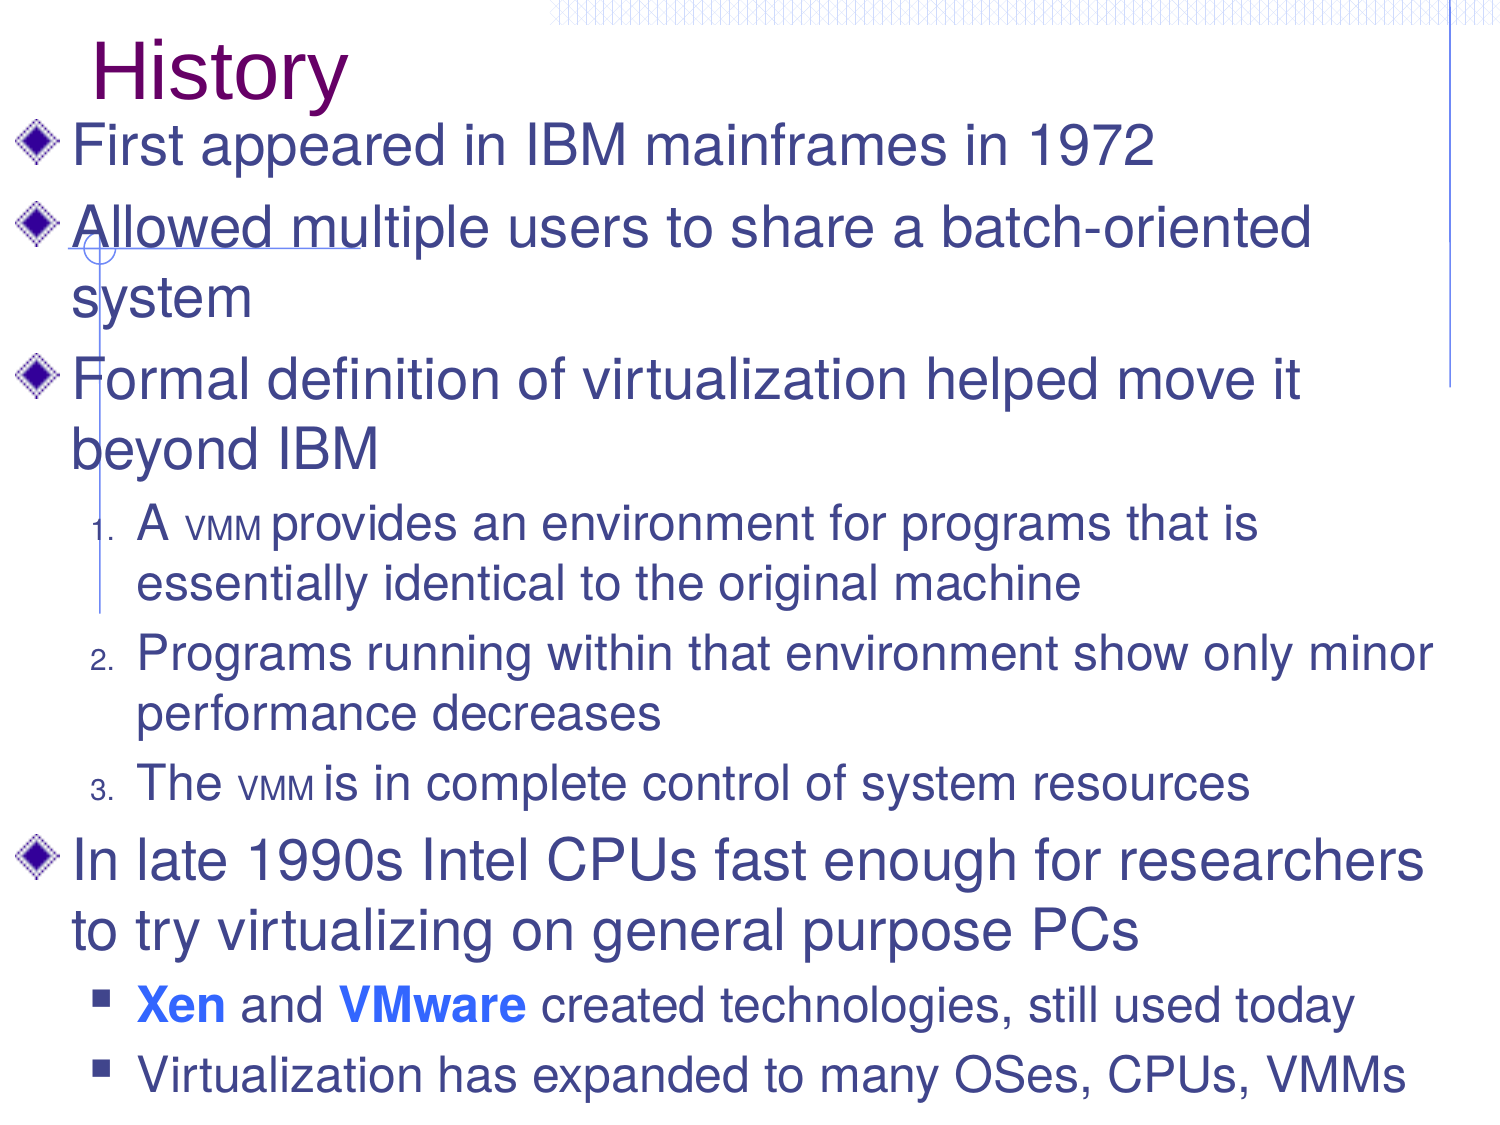

# History
First appeared in IBM mainframes in 1972
Allowed multiple users to share a batch-oriented system
Formal definition of virtualization helped move it beyond IBM
A VMM provides an environment for programs that is essentially identical to the original machine
Programs running within that environment show only minor performance decreases
The VMM is in complete control of system resources
In late 1990s Intel CPUs fast enough for researchers to try virtualizing on general purpose PCs
Xen and VMware created technologies, still used today
Virtualization has expanded to many OSes, CPUs, VMMs